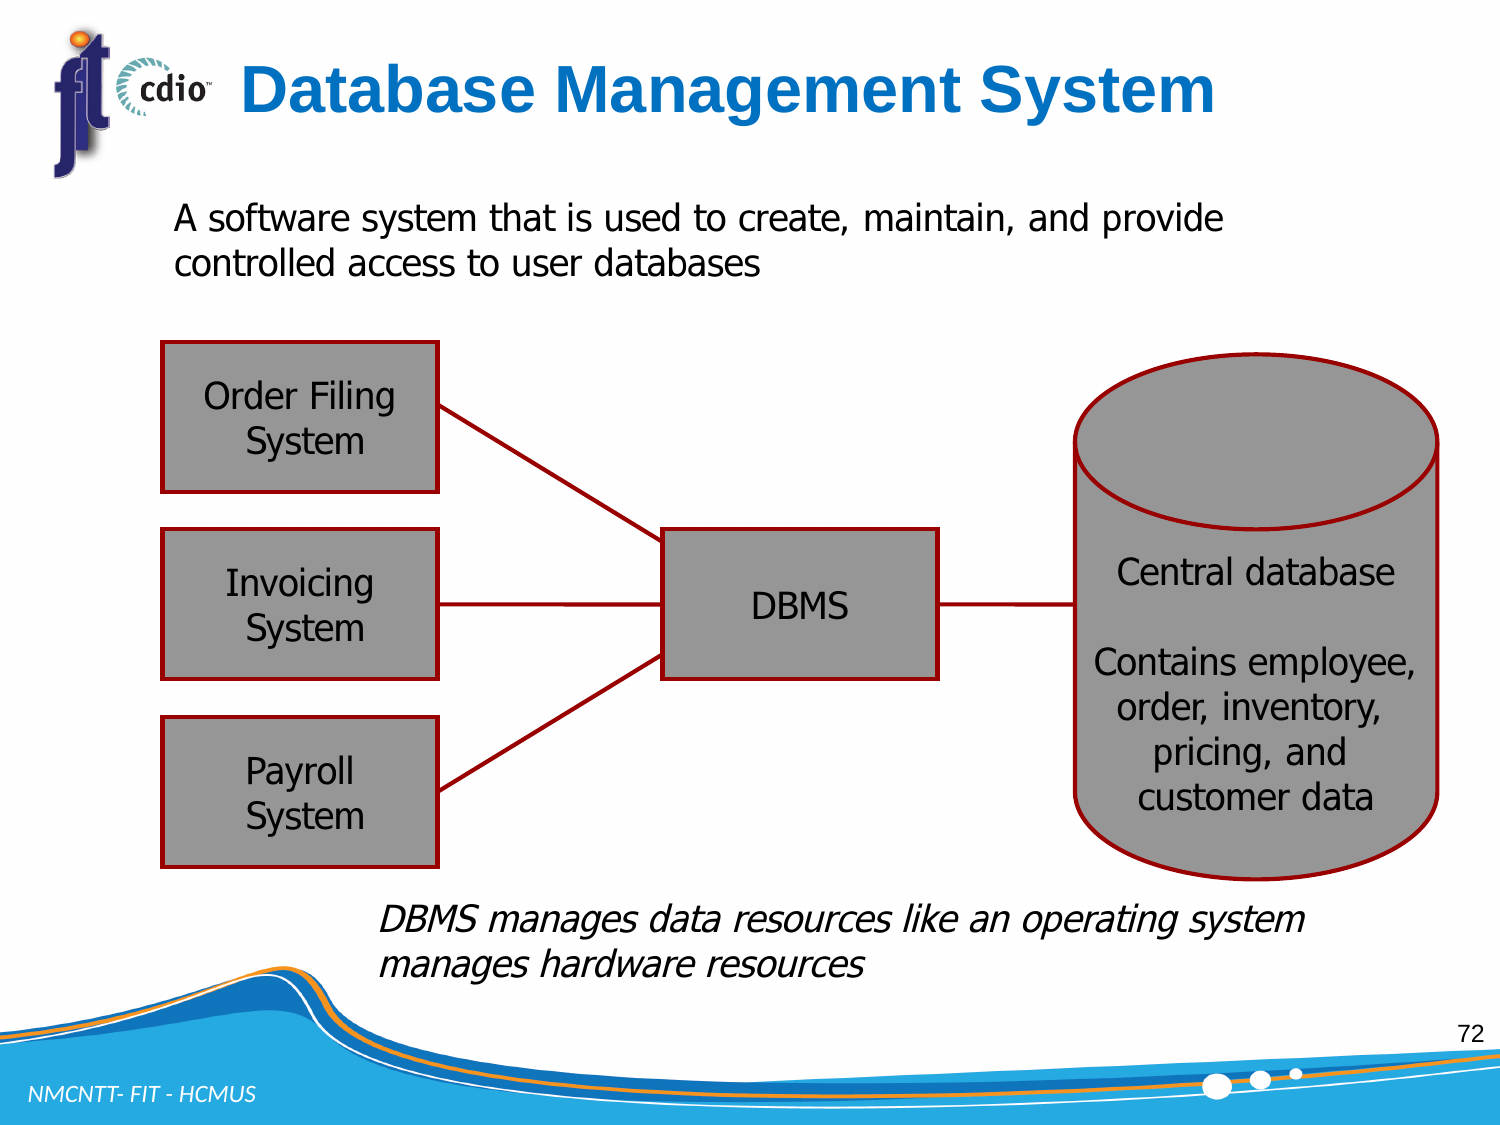

# Database Management System
A software system that is used to create, maintain, and provide controlled access to user databases
Order Filing
 System

Central database

Contains employee,
order, inventory,
pricing, and
customer data

Invoicing
 System
DBMS

Payroll
 System
DBMS manages data resources like an operating system manages hardware resources
72

NMCNTT- FIT - HCMUS